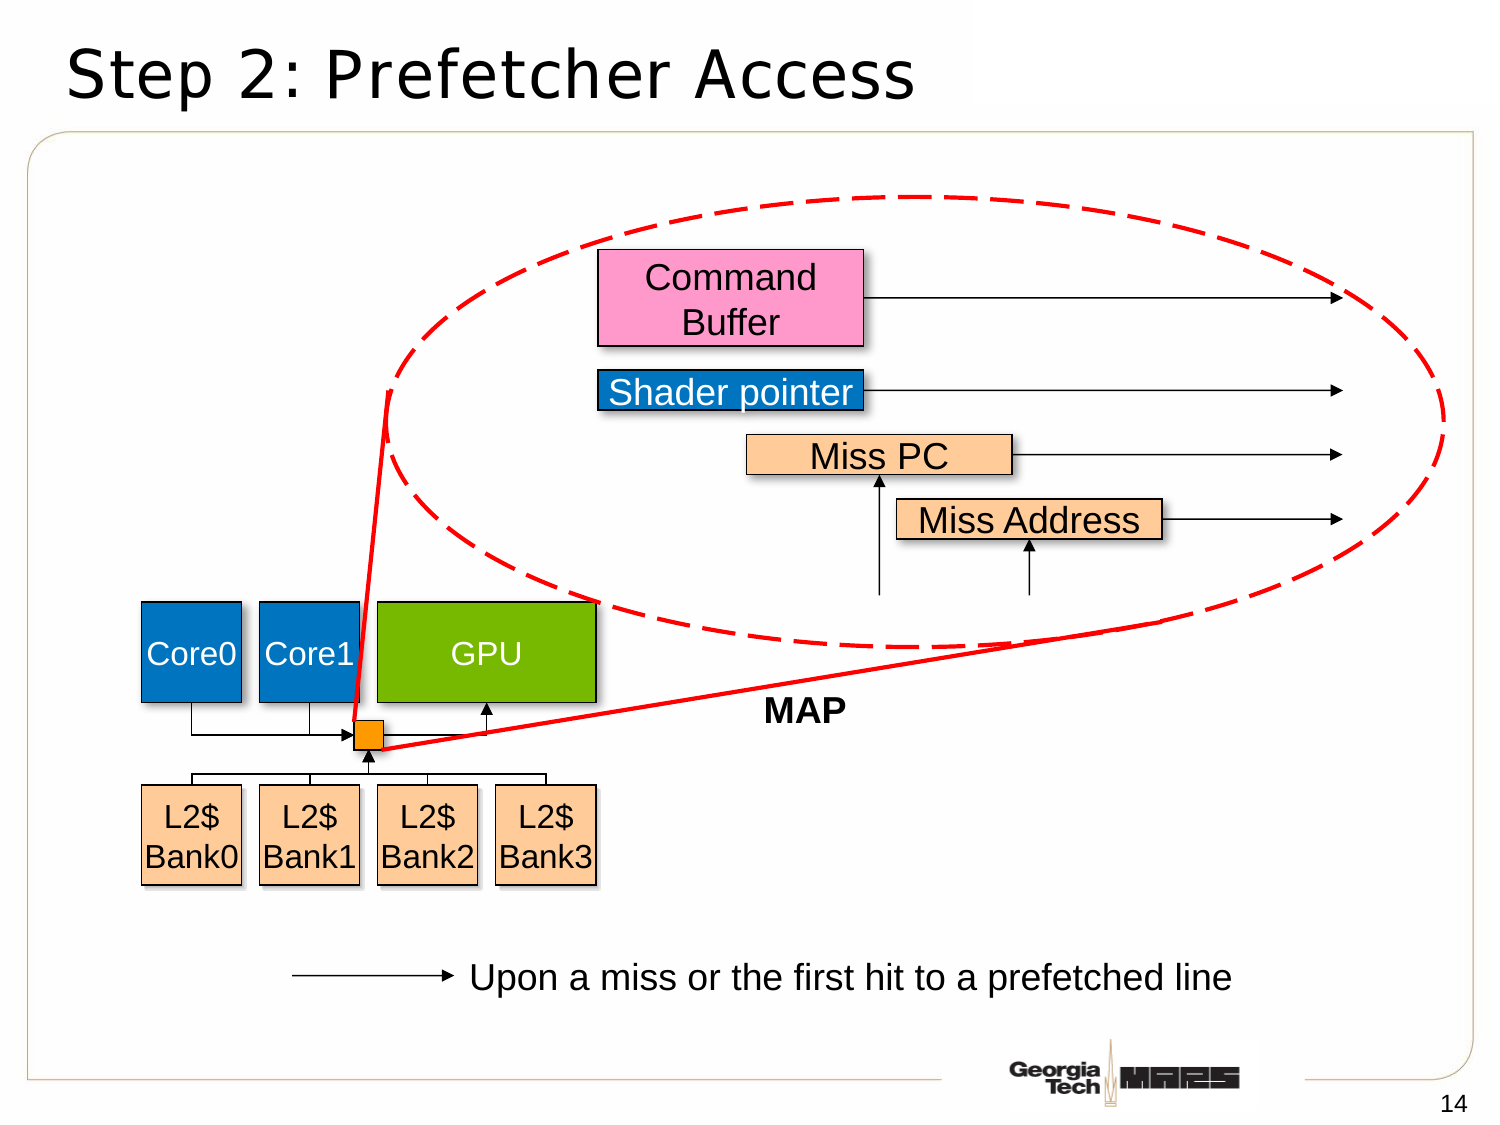

# Step 2: Prefetcher Access

Command
Buffer

Shader pointer

Miss PC

Miss Address

Core0
Core1
GPU

MAP

L2$
Bank0
L2$
Bank1
L2$
Bank2
L2$
Bank3
Upon a miss or the first hit to a prefetched line